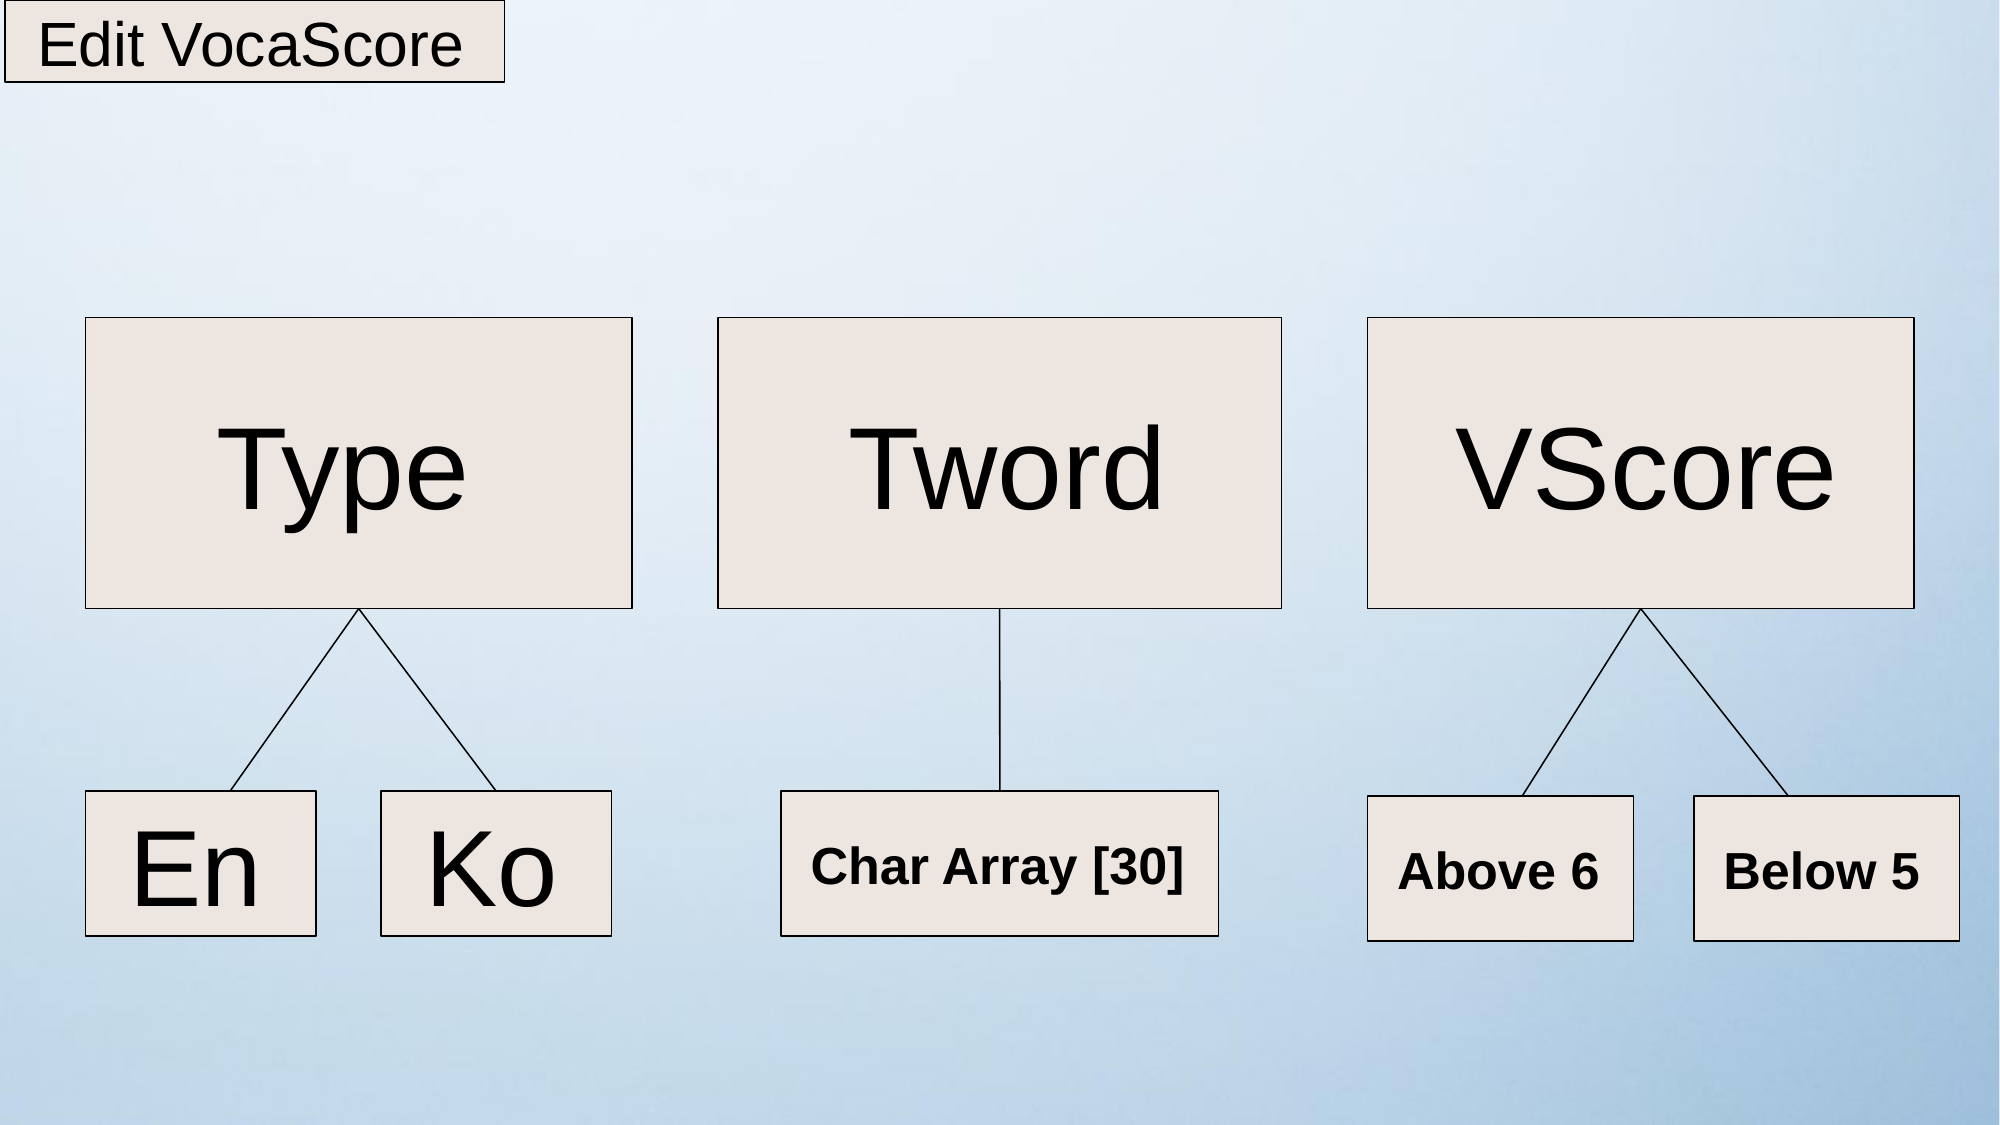

Edit VocaScore
        Type
        Tword
     VScore
  En
  Ko
 Char Array [30]
 Above 6
 Below 5